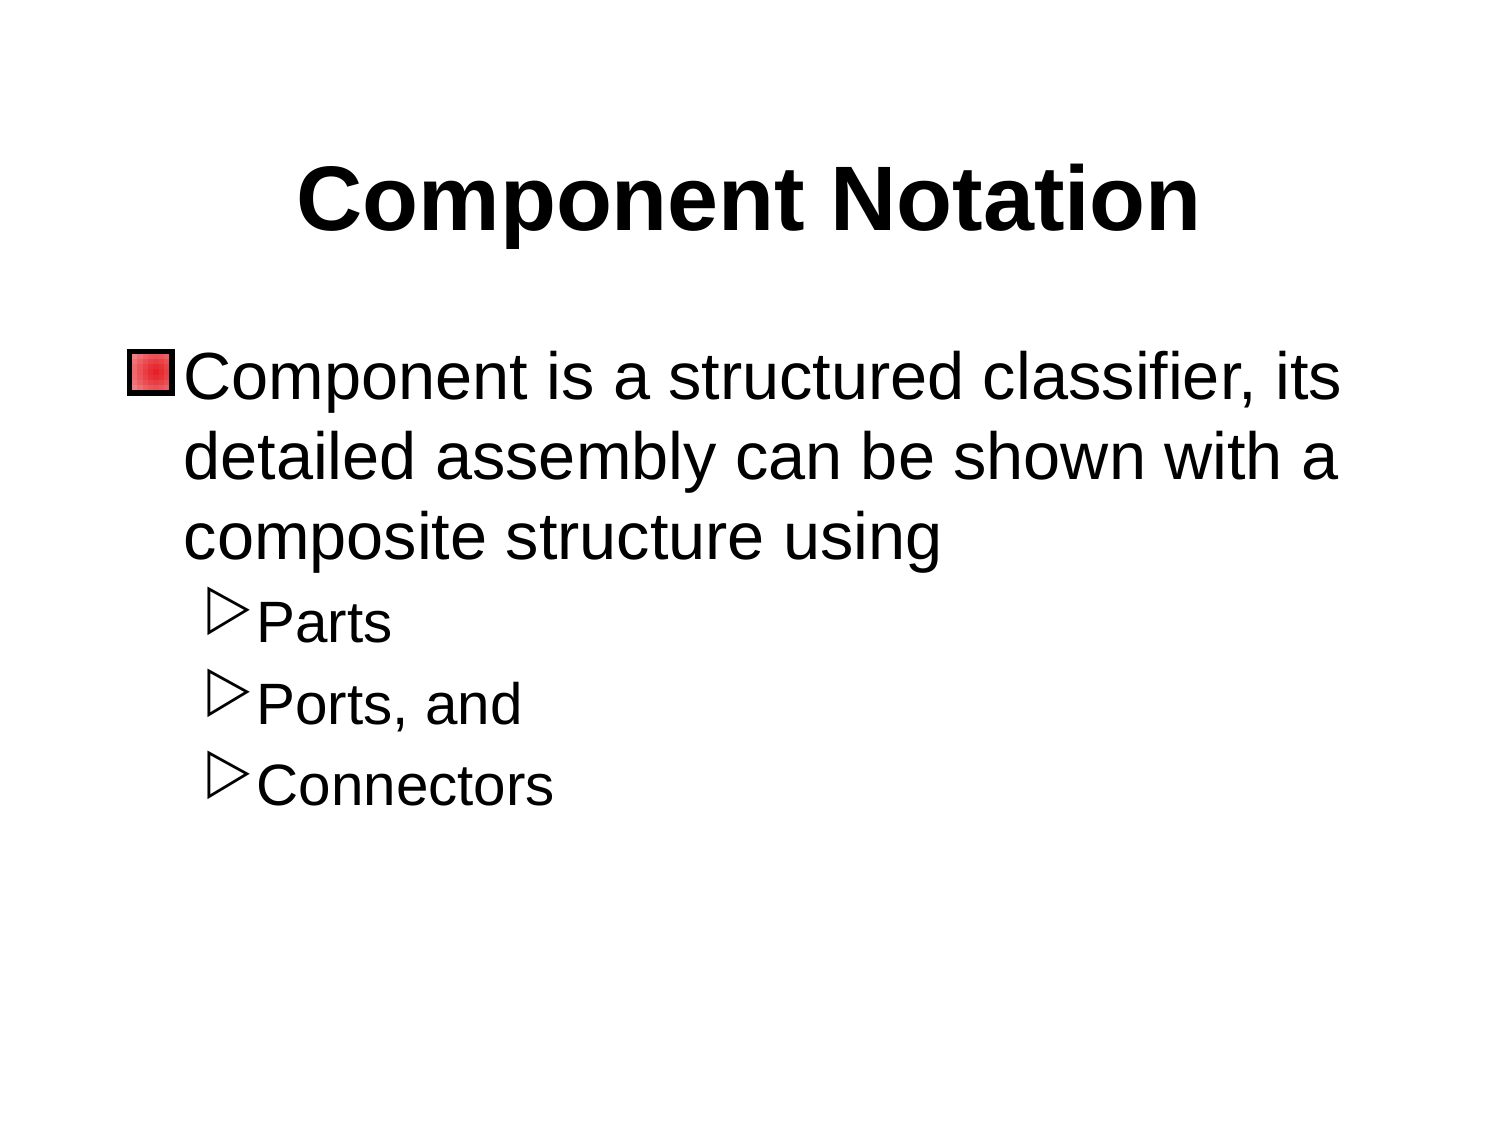

# Component Notation
Component is a structured classifier, its detailed assembly can be shown with a composite structure using
Parts
Ports, and
Connectors